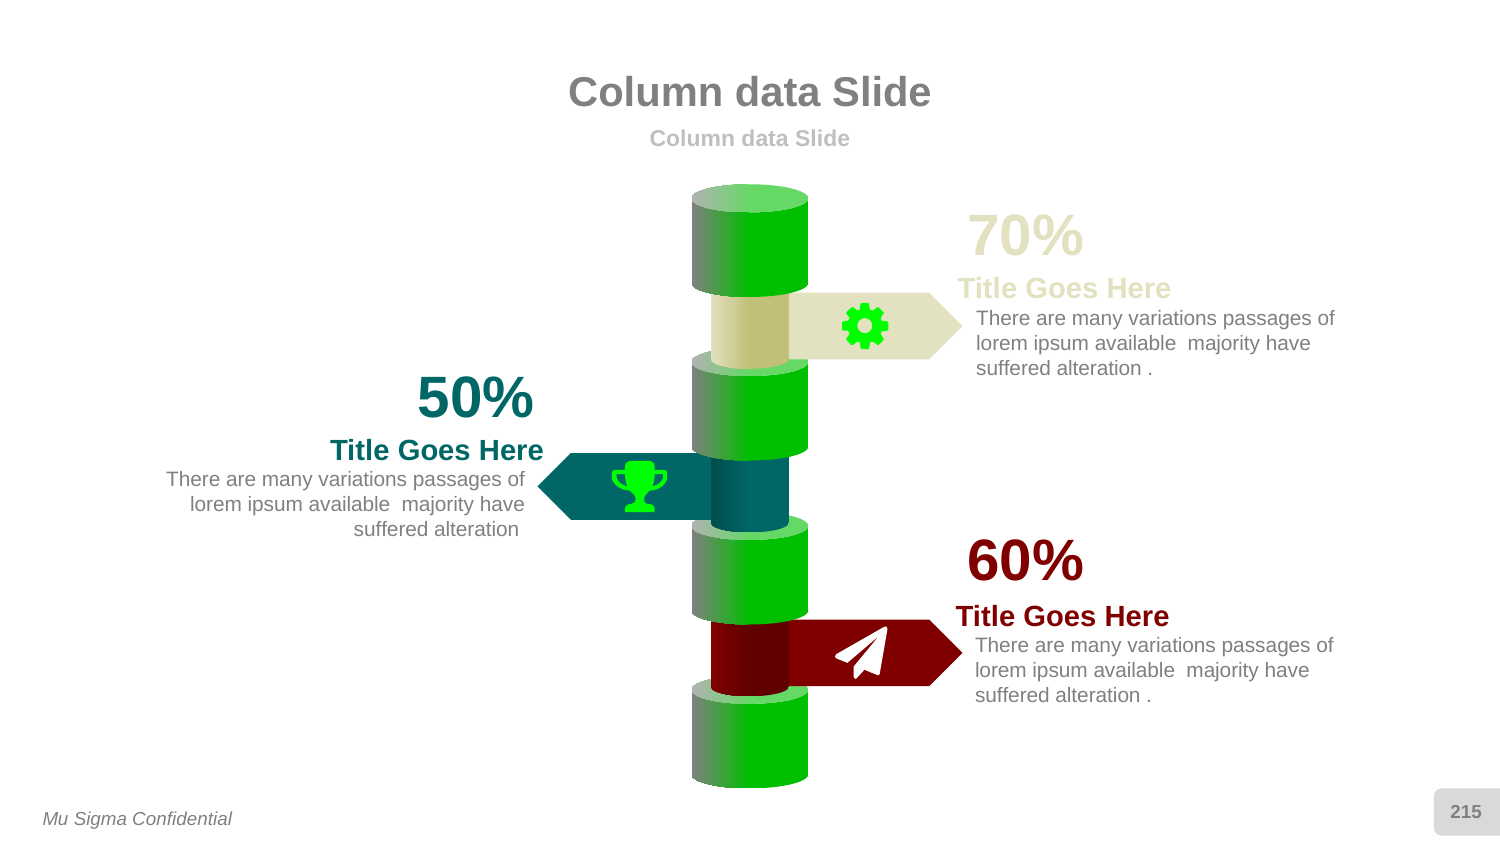

# Column data Slide
Column data Slide

70%

Title Goes Here
There are many variations passages of lorem ipsum available  majority have suffered alteration .

50%

Title Goes Here
There are many variations passages of lorem ipsum available  majority have suffered alteration

60%

Title Goes Here
There are many variations passages of lorem ipsum available  majority have suffered alteration .

215